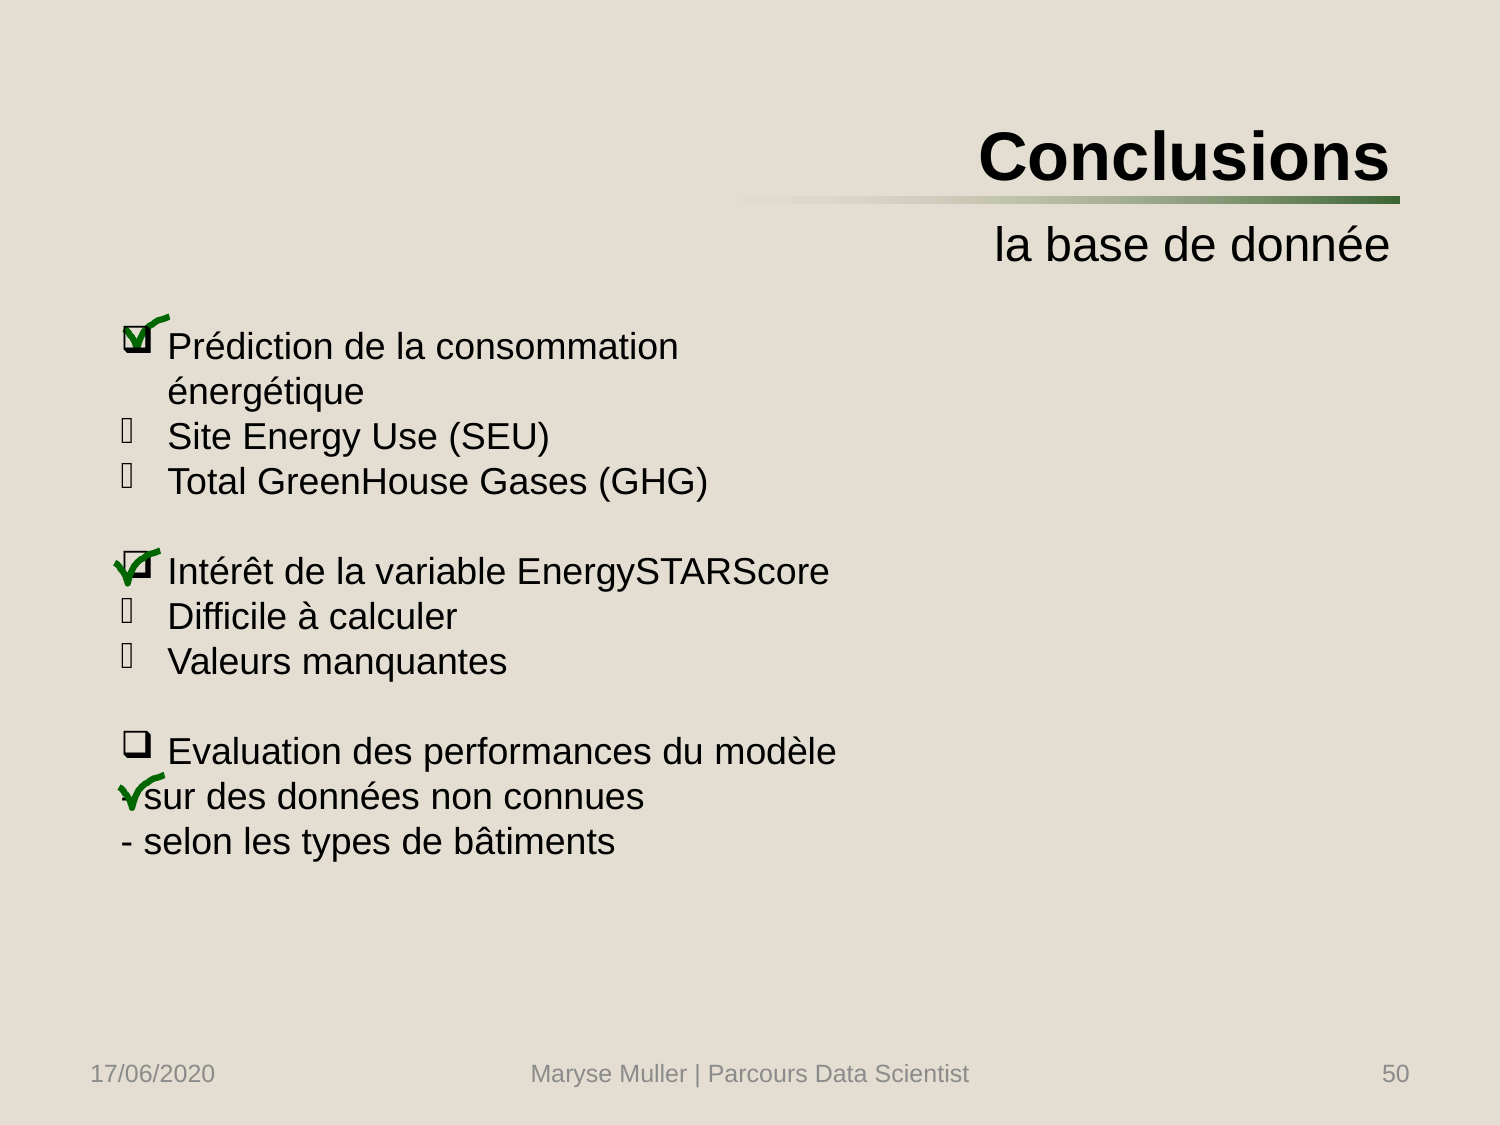

# Conclusions la base de donnée

Prédiction de la consommation énergétique
Site Energy Use (SEU)
Total GreenHouse Gases (GHG)

Intérêt de la variable EnergySTARScore
Difficile à calculer
Valeurs manquantes

Evaluation des performances du modèle
- sur des données non connues
- selon les types de bâtiments

17/06/2020
Maryse Muller | Parcours Data Scientist
50